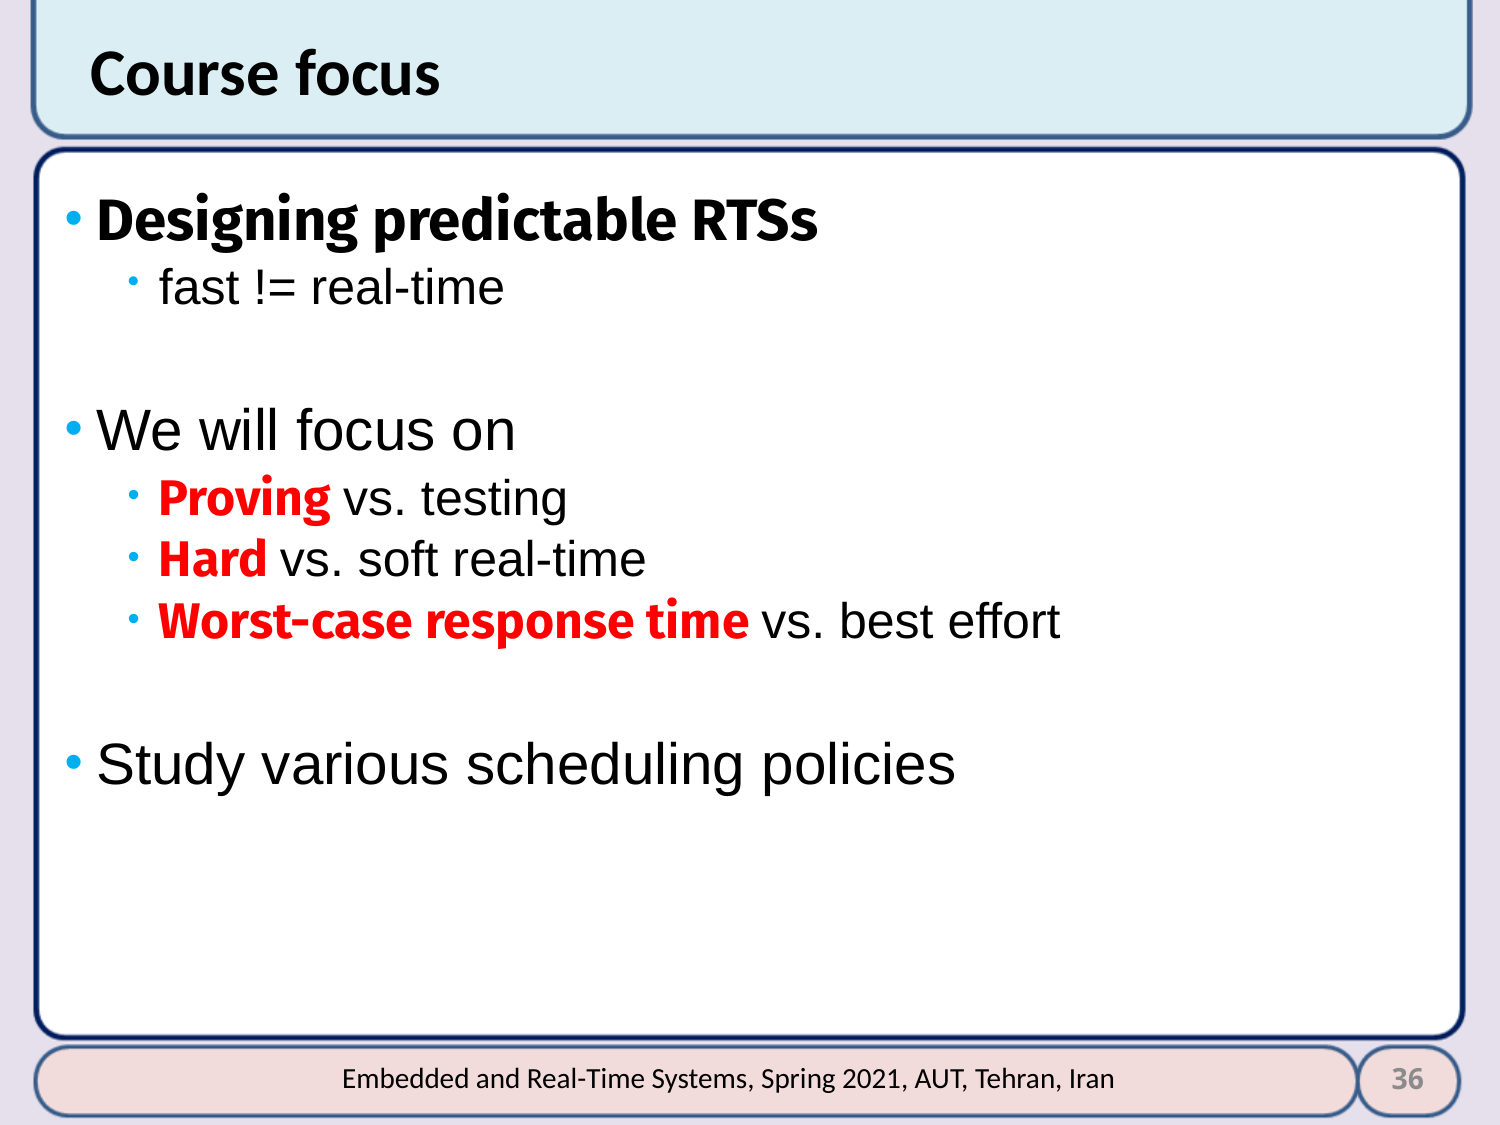

# Course focus
Designing predictable RTSs
fast != real-time

We will focus on
Proving vs. testing
Hard vs. soft real-time
Worst-case response time vs. best effort

Study various scheduling policies
36
Embedded and Real-Time Systems, Spring 2021, AUT, Tehran, Iran